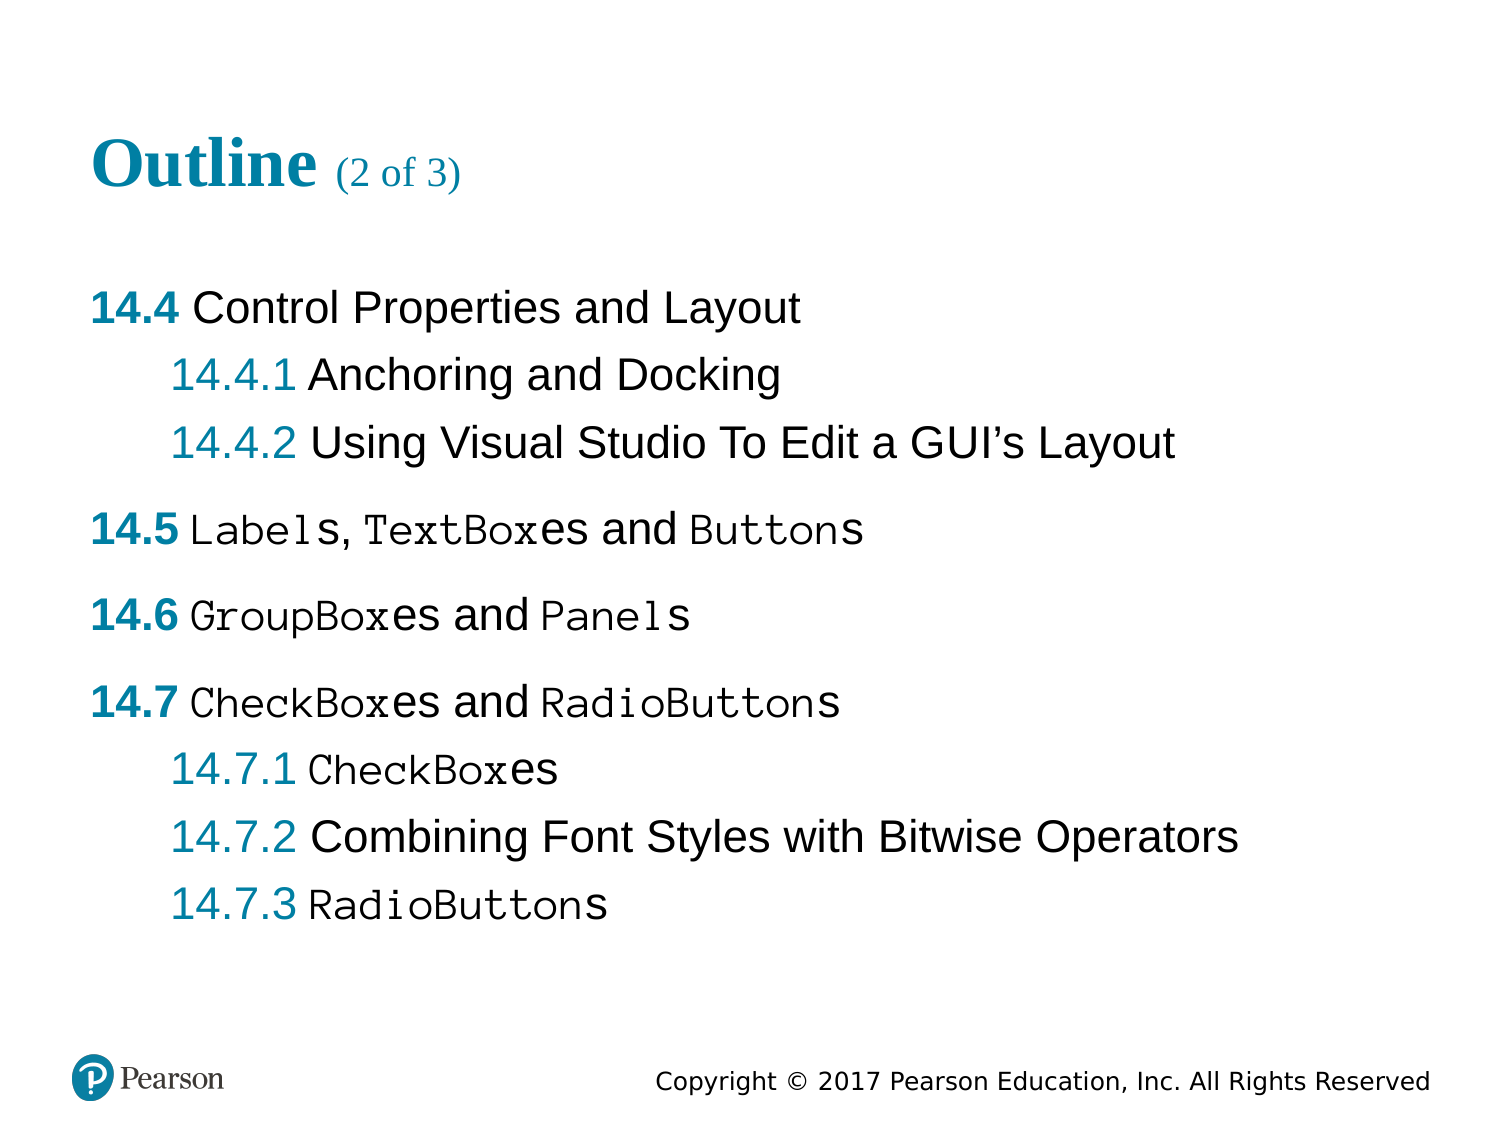

# Outline (2 of 3)
14.4 Control Properties and Layout
14.4.1 Anchoring and Docking
14.4.2 Using Visual Studio To Edit a G U I’s Layout
14.5 Labels, TextBoxes and Buttons
14.6 GroupBoxes and Panels
14.7 CheckBoxes and RadioButtons
14.7.1 CheckBoxes
14.7.2 Combining Font Styles with Bitwise Operators
14.7.3 RadioButtons